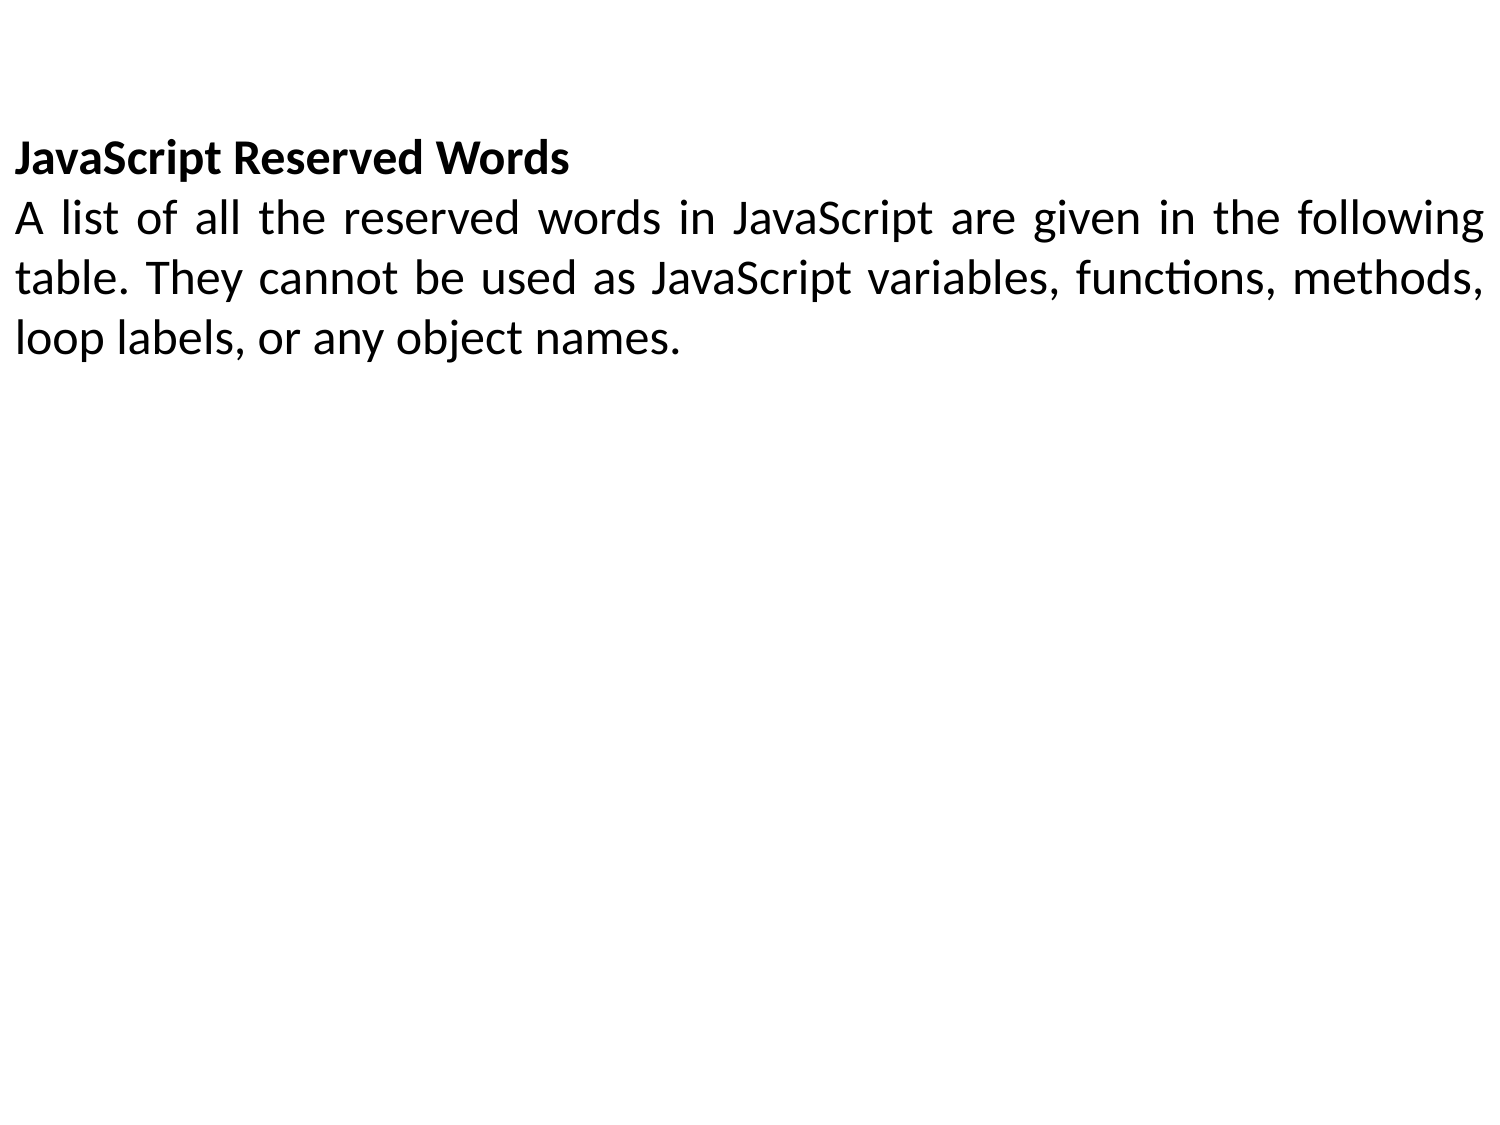

#
JavaScript Reserved Words
A list of all the reserved words in JavaScript are given in the following table. They cannot be used as JavaScript variables, functions, methods, loop labels, or any object names.